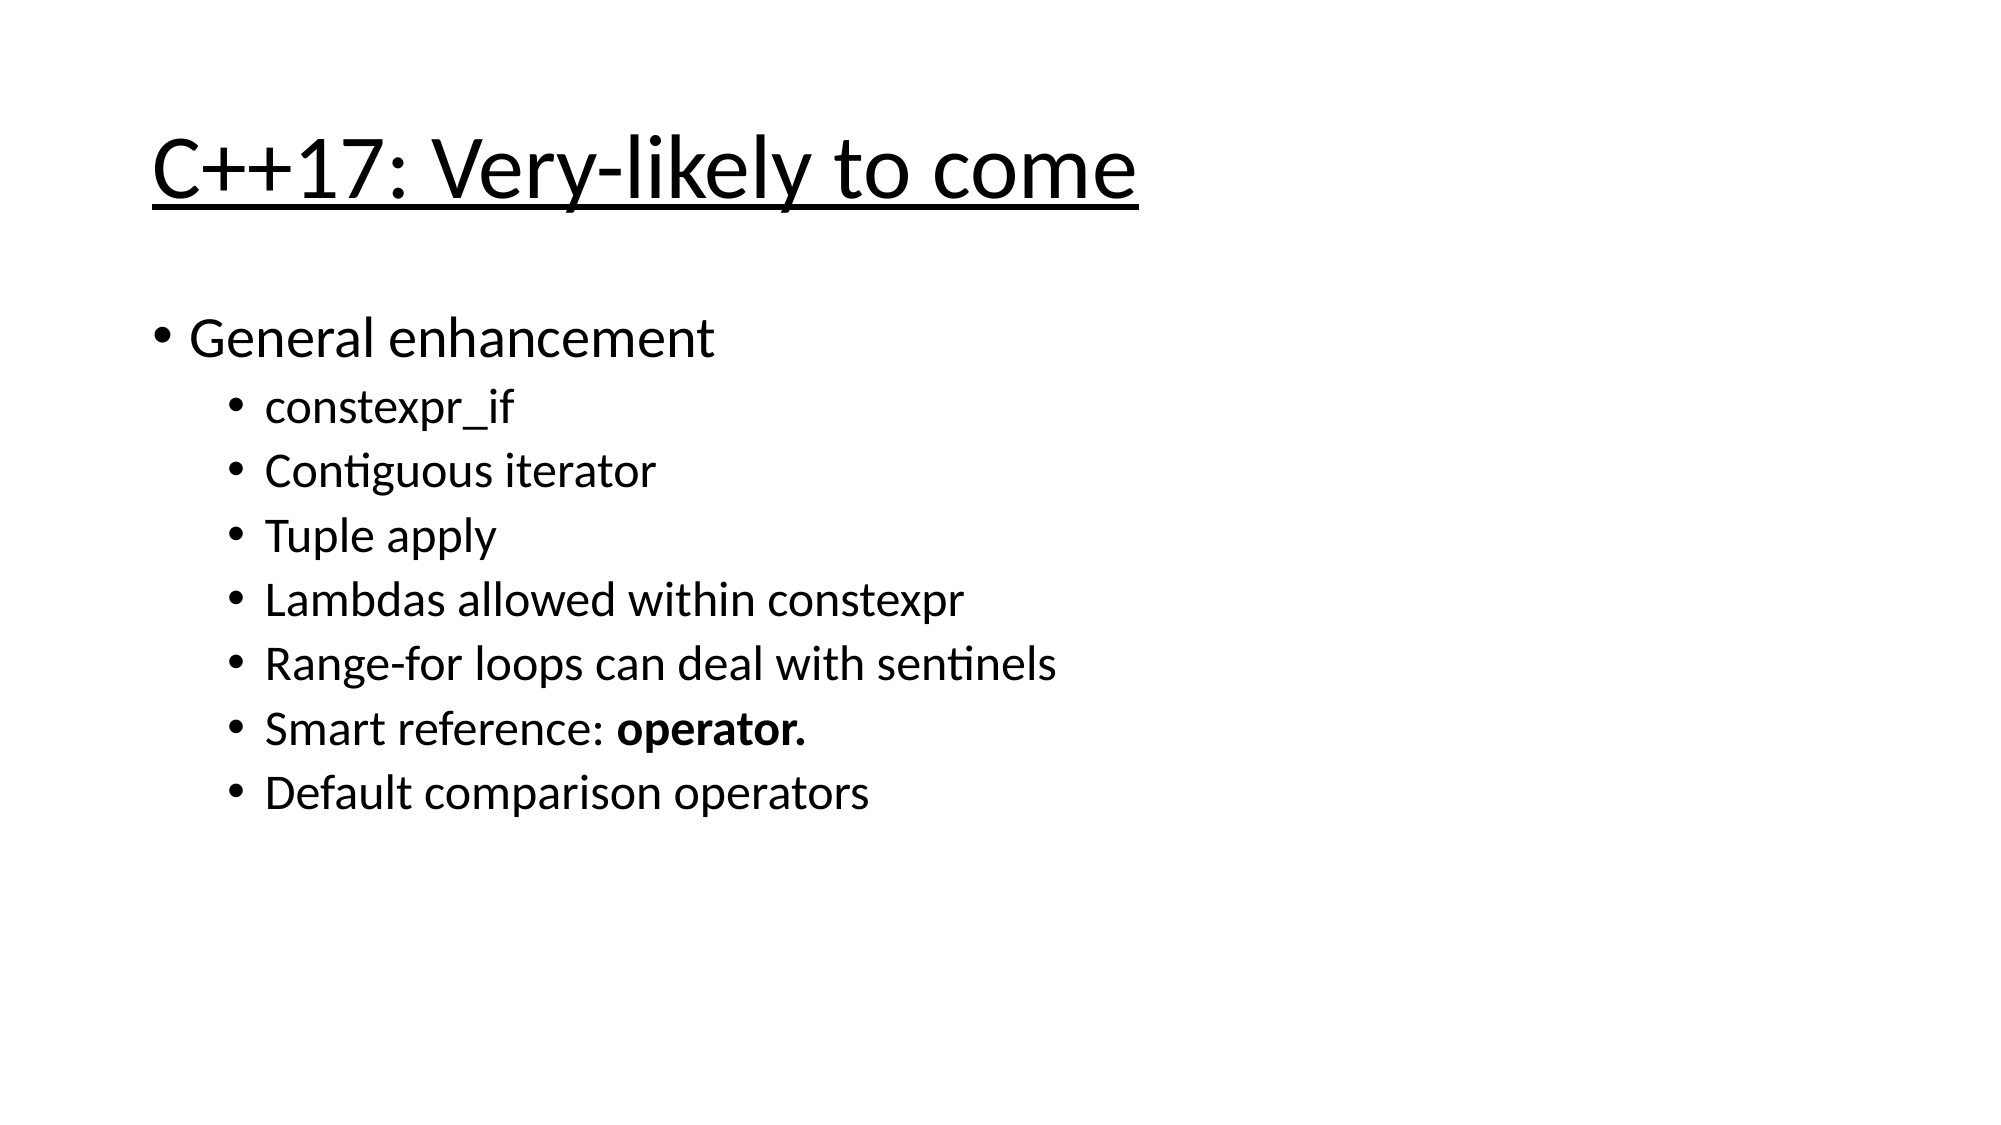

# C++17: Very-likely to come
General enhancement
constexpr_if
Contiguous iterator
Tuple apply
Lambdas allowed within constexpr
Range-for loops can deal with sentinels
Smart reference: operator.
Default comparison operators